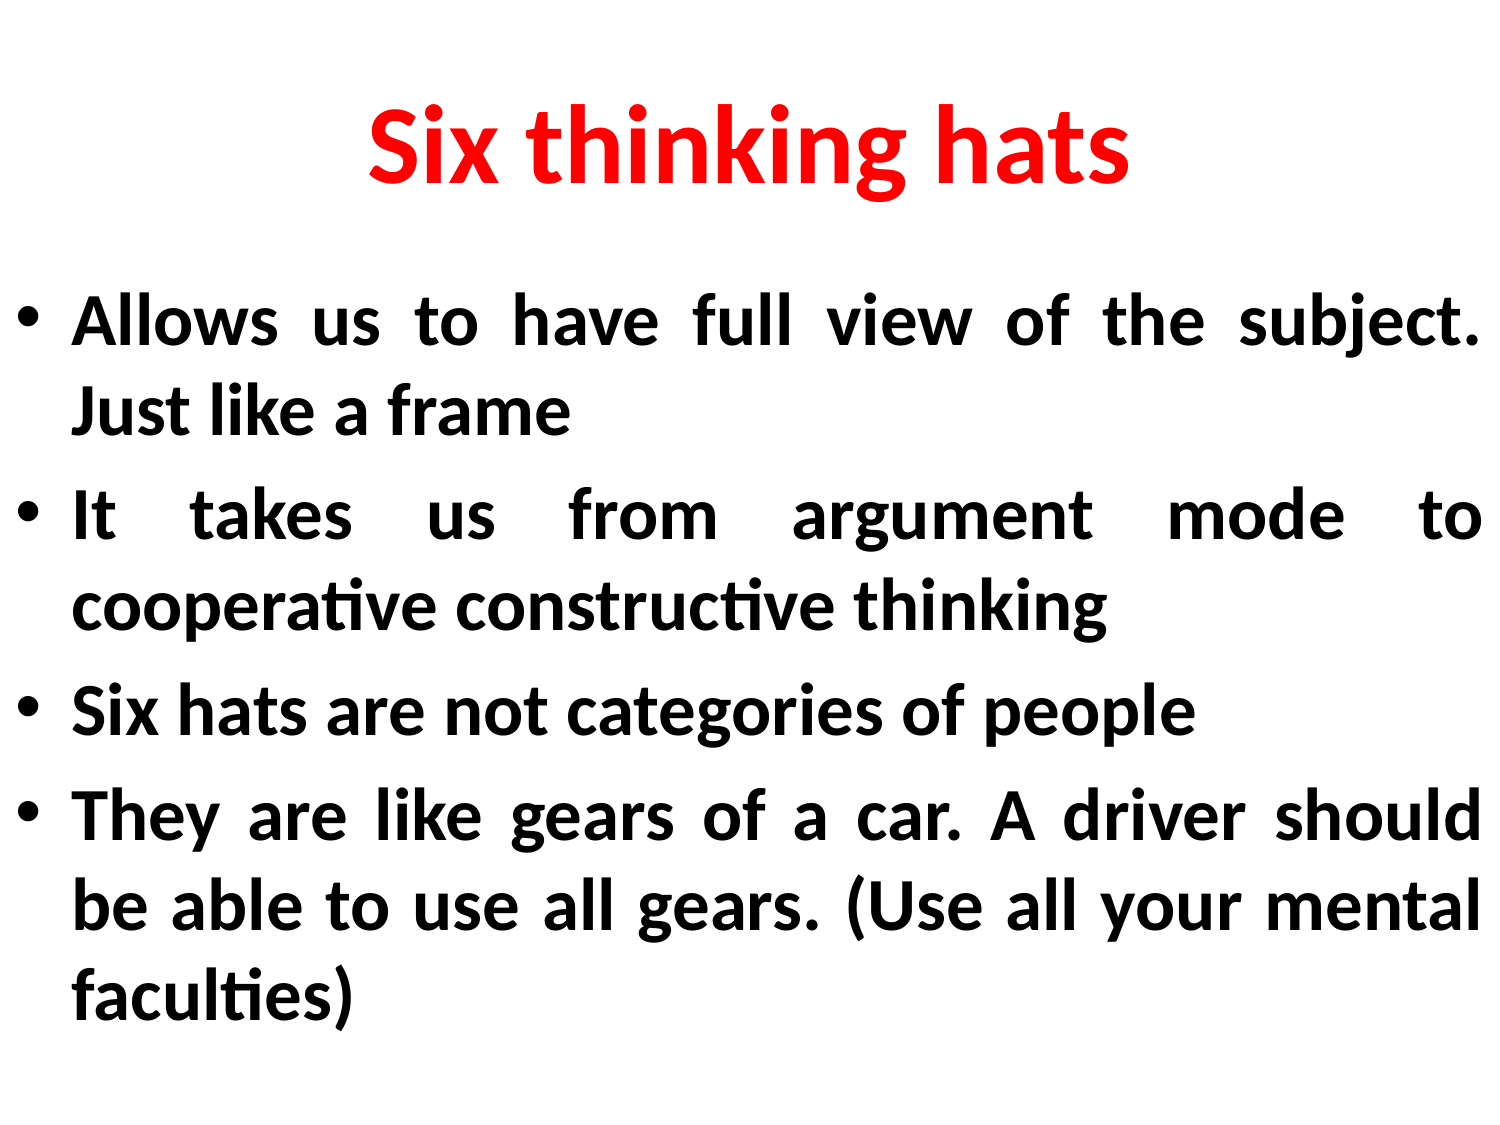

# Six thinking hats
Allows us to have full view of the subject. Just like a frame
It takes us from argument mode to cooperative constructive thinking
Six hats are not categories of people
They are like gears of a car. A driver should be able to use all gears. (Use all your mental faculties)